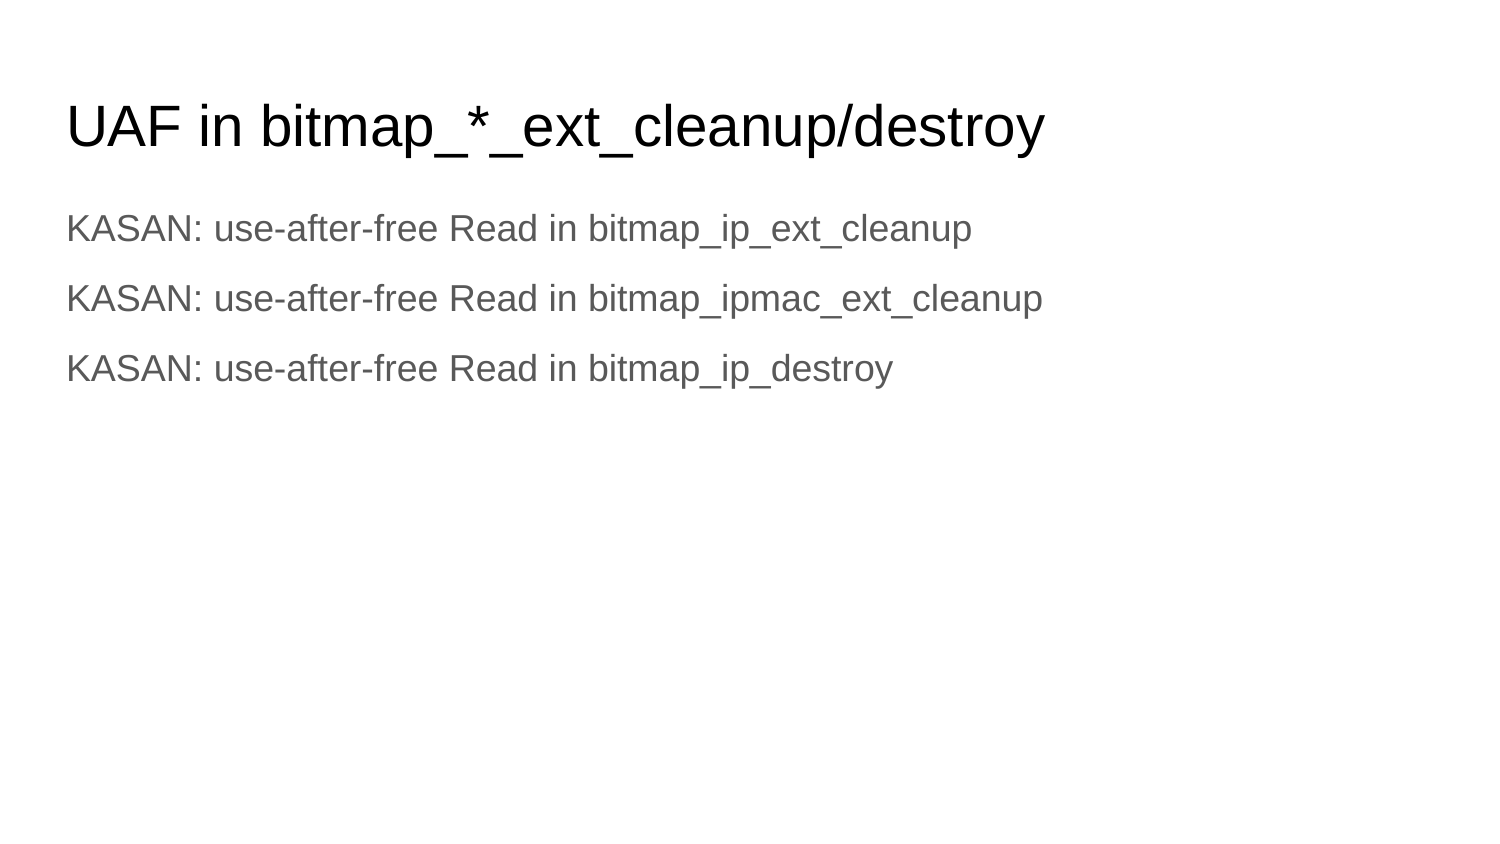

# UAF in bitmap_*_ext_cleanup/destroy
KASAN: use-after-free Read in bitmap_ip_ext_cleanup
KASAN: use-after-free Read in bitmap_ipmac_ext_cleanup
KASAN: use-after-free Read in bitmap_ip_destroy